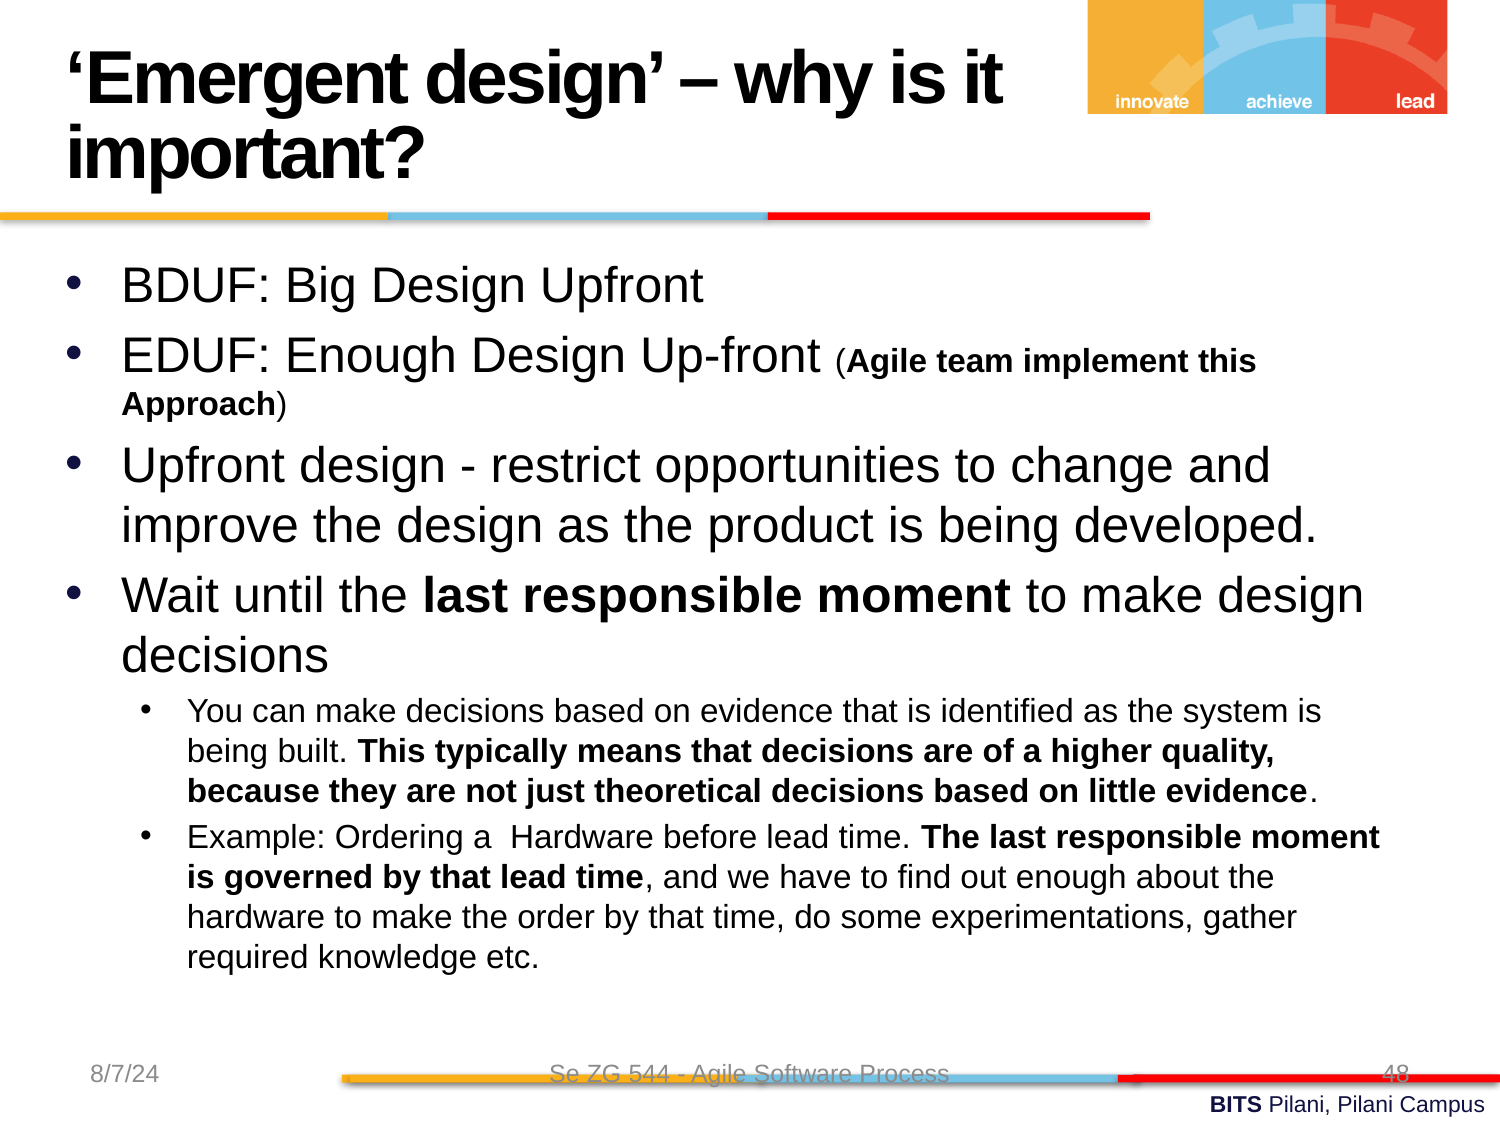

‘Emergent design’ – why is it important?
BDUF: Big Design Upfront
EDUF: Enough Design Up-front (Agile team implement this Approach)
Upfront design - restrict opportunities to change and improve the design as the product is being developed.
Wait until the last responsible moment to make design decisions
You can make decisions based on evidence that is identified as the system is being built. This typically means that decisions are of a higher quality, because they are not just theoretical decisions based on little evidence.
Example: Ordering a  Hardware before lead time. The last responsible moment is governed by that lead time, and we have to find out enough about the hardware to make the order by that time, do some experimentations, gather required knowledge etc.

8/7/24
Se ZG 544 - Agile Software Process
48